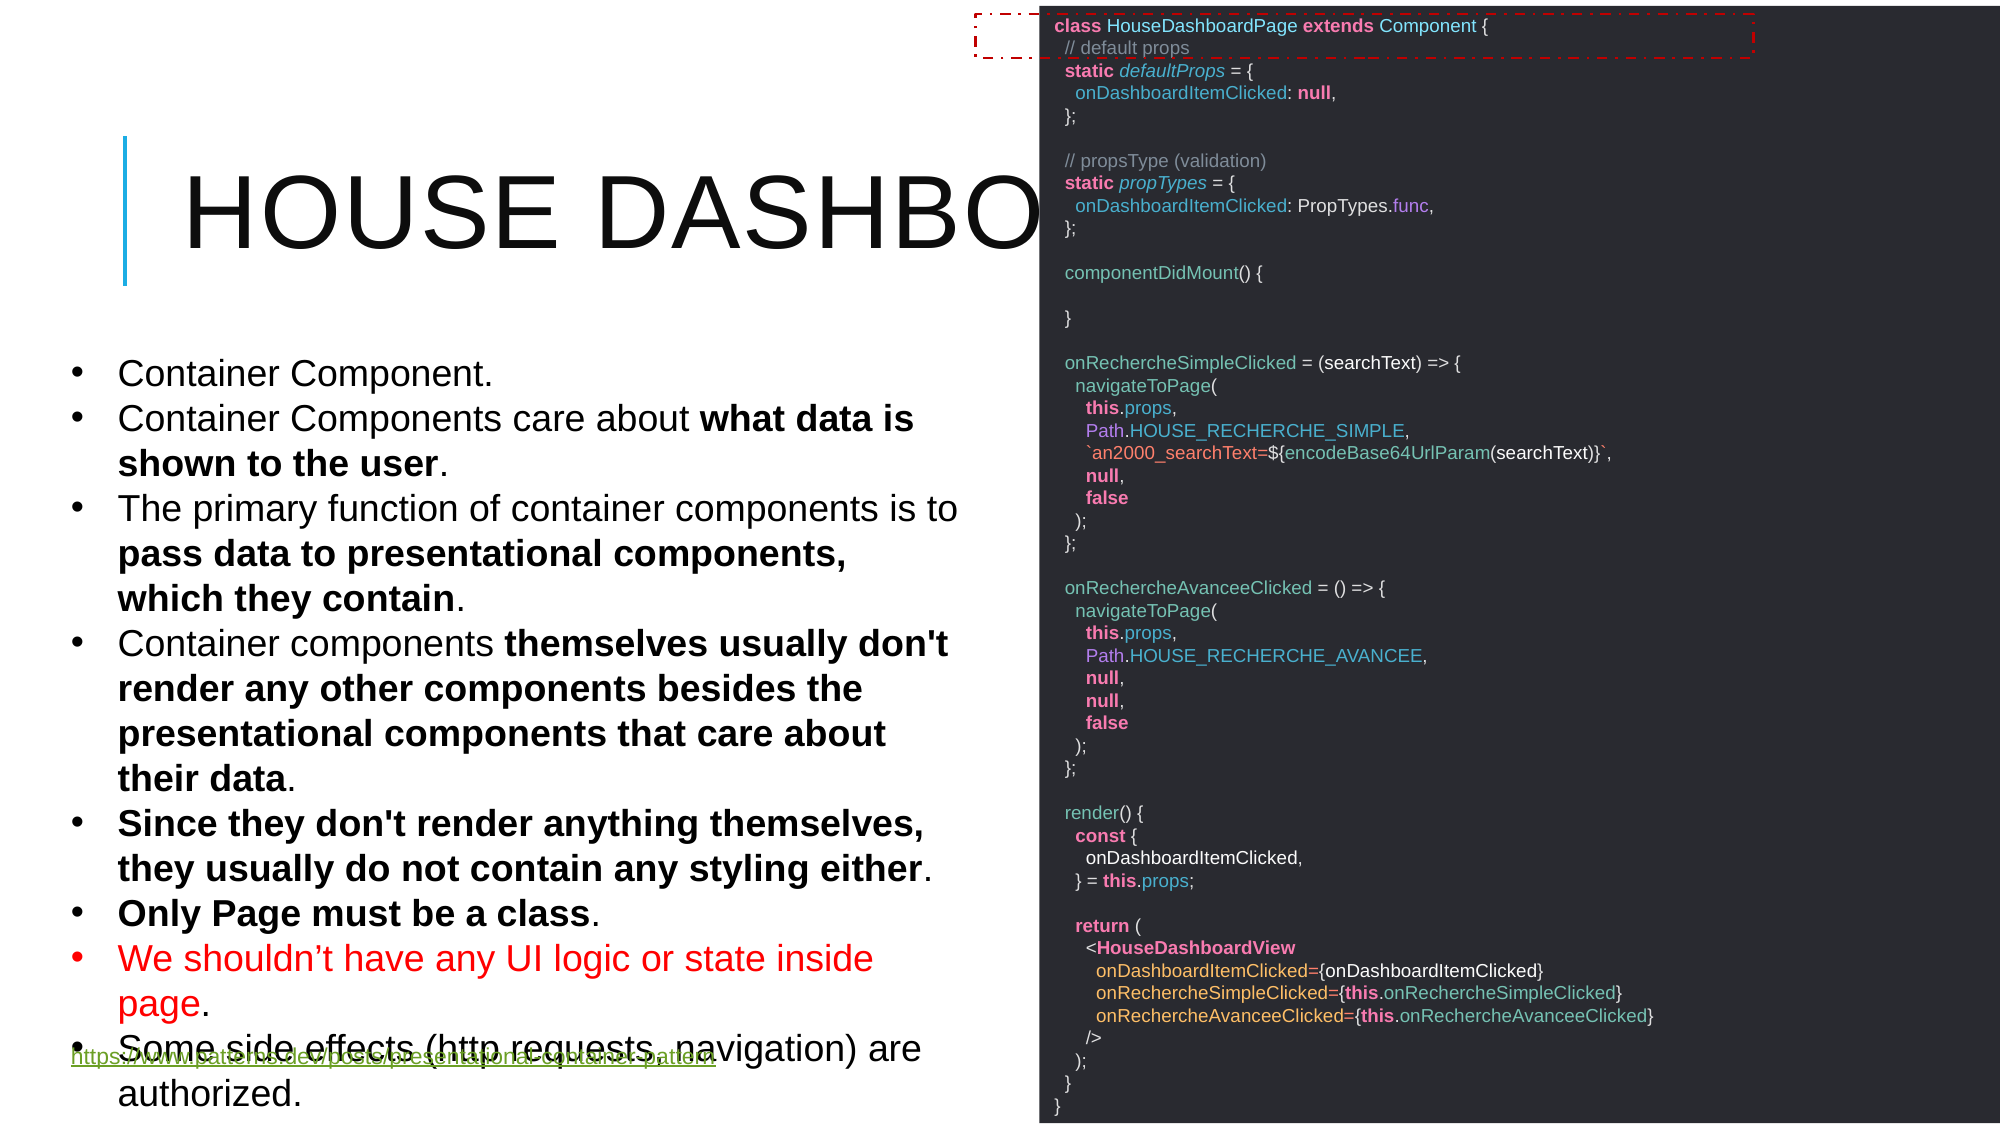

class HouseDashboardPage extends Component {
  // default props
  static defaultProps = {
    onDashboardItemClicked: null,
  };
  // propsType (validation)
  static propTypes = {
    onDashboardItemClicked: PropTypes.func,
  };
  componentDidMount() {
  }
  onRechercheSimpleClicked = (searchText) => {
    navigateToPage(
      this.props,
      Path.HOUSE_RECHERCHE_SIMPLE,
      `an2000_searchText=${encodeBase64UrlParam(searchText)}`,
      null,
      false
    );
  };
  onRechercheAvanceeClicked = () => {
    navigateToPage(
      this.props,
      Path.HOUSE_RECHERCHE_AVANCEE,
      null,
      null,
      false
    );
  };
  render() {
    const {
      onDashboardItemClicked,
    } = this.props;
    return (
      <HouseDashboardView
        onDashboardItemClicked={onDashboardItemClicked}
        onRechercheSimpleClicked={this.onRechercheSimpleClicked}
        onRechercheAvanceeClicked={this.onRechercheAvanceeClicked}
      />
    );
  }
}

# House dashboard page
Container Component.
Container Components care about what data is shown to the user.
The primary function of container components is to pass data to presentational components, which they contain.
Container components themselves usually don't render any other components besides the presentational components that care about their data.
Since they don't render anything themselves, they usually do not contain any styling either.
Only Page must be a class.
We shouldn’t have any UI logic or state inside page.
Some side effects (http requests, navigation) are authorized.
https://www.patterns.dev/posts/presentational-container-pattern